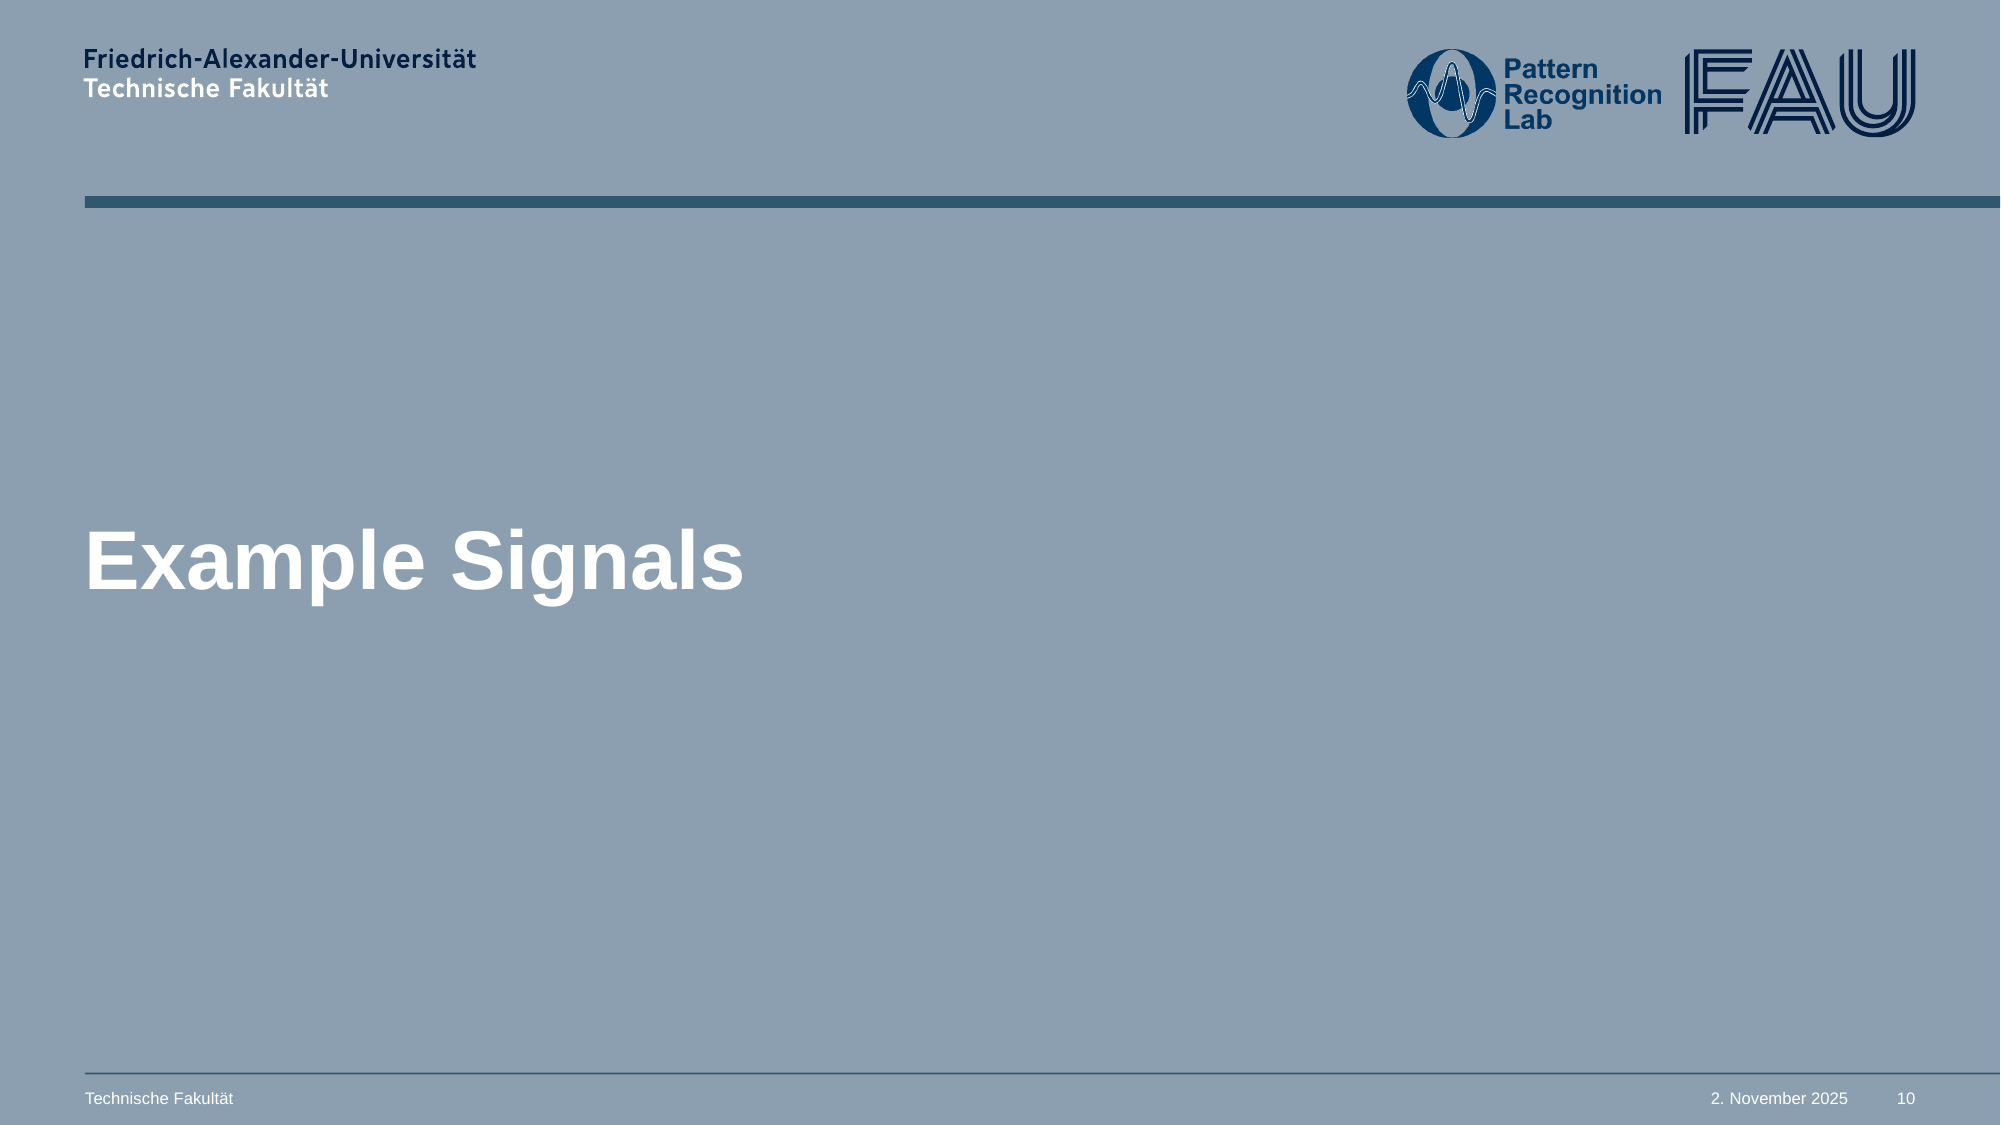

# Example Signals
Technische Fakultät
2. November 2025
10